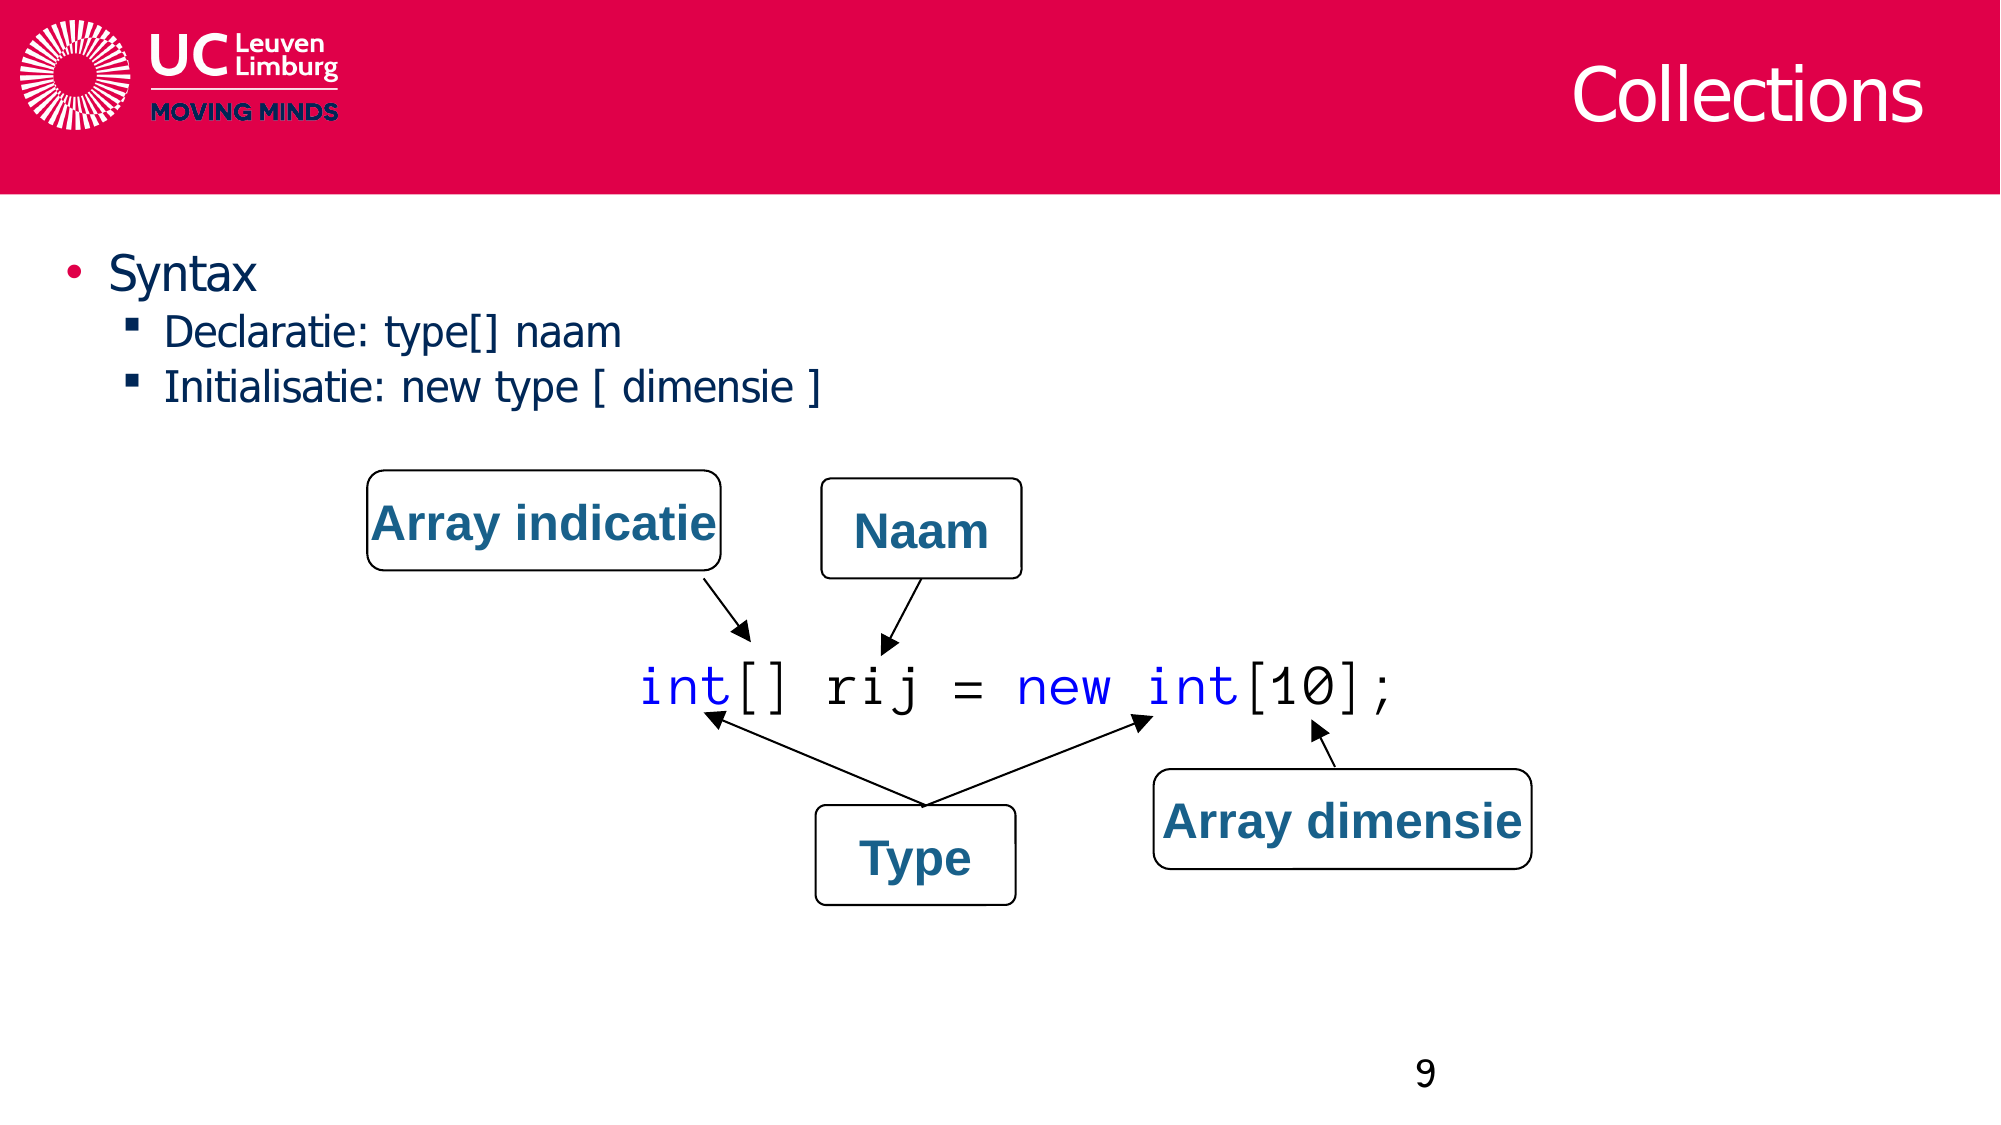

# Collections
Syntax
Declaratie: type[] naam
Initialisatie: new type [ dimensie ]

Array indicatie
Naam

int[] rij = new int[10];

Array dimensie
Type
9